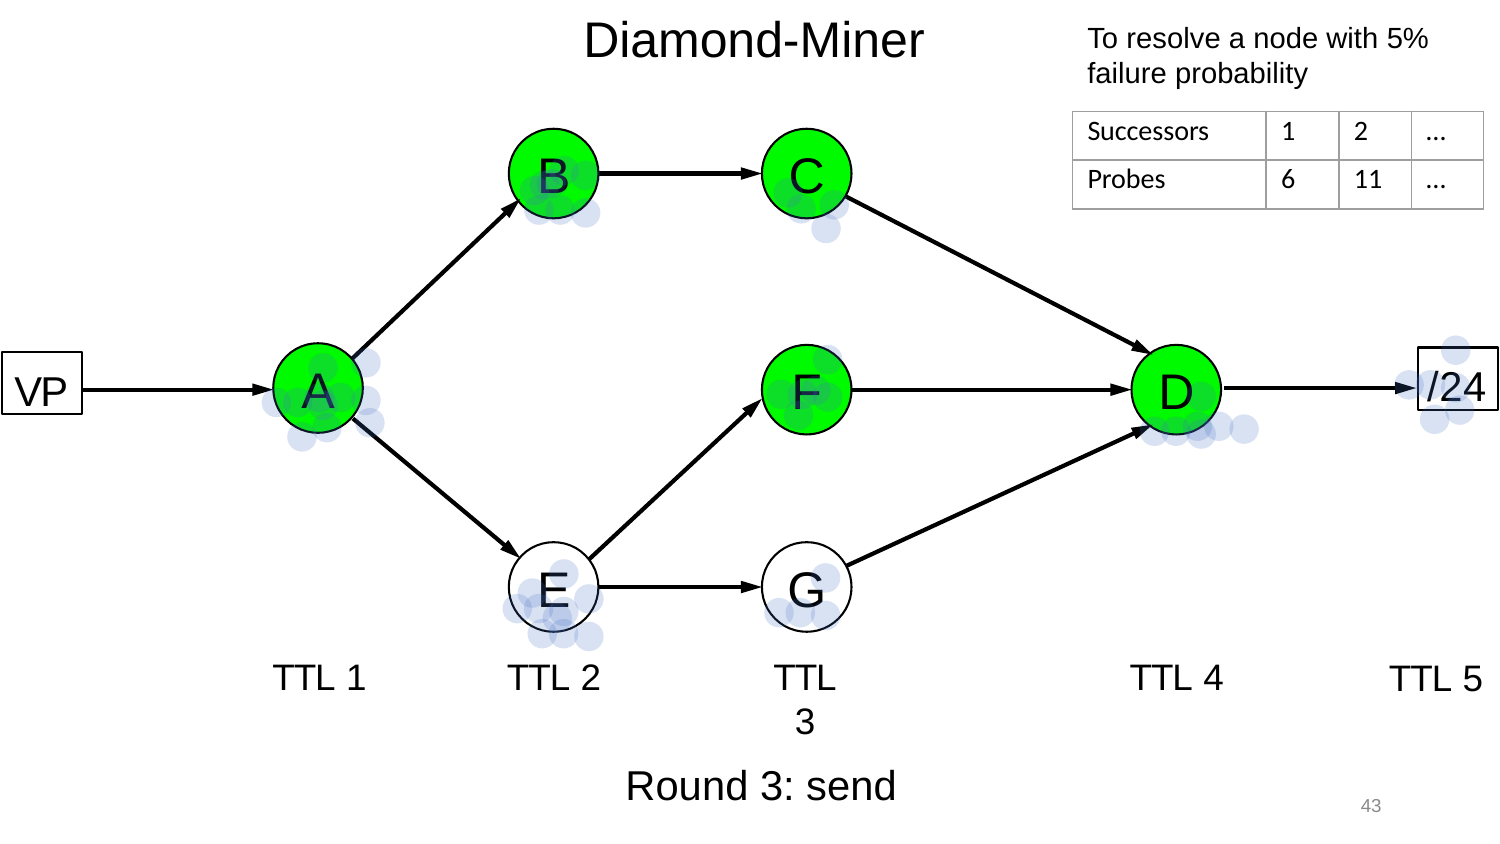

Diamond-Miner
To resolve a node with 5% failure probability
V5

| Successors | 1 | 2 | … |
| --- | --- | --- | --- |
| Probes | 6 | 11 | … |

B
C

V2

A
F
D

/24

VP

V3
E
G
V4

V3

TTL 3
TTL 4
TTL 1
TTL 2
TTL 5

V7

Round 3: send
43